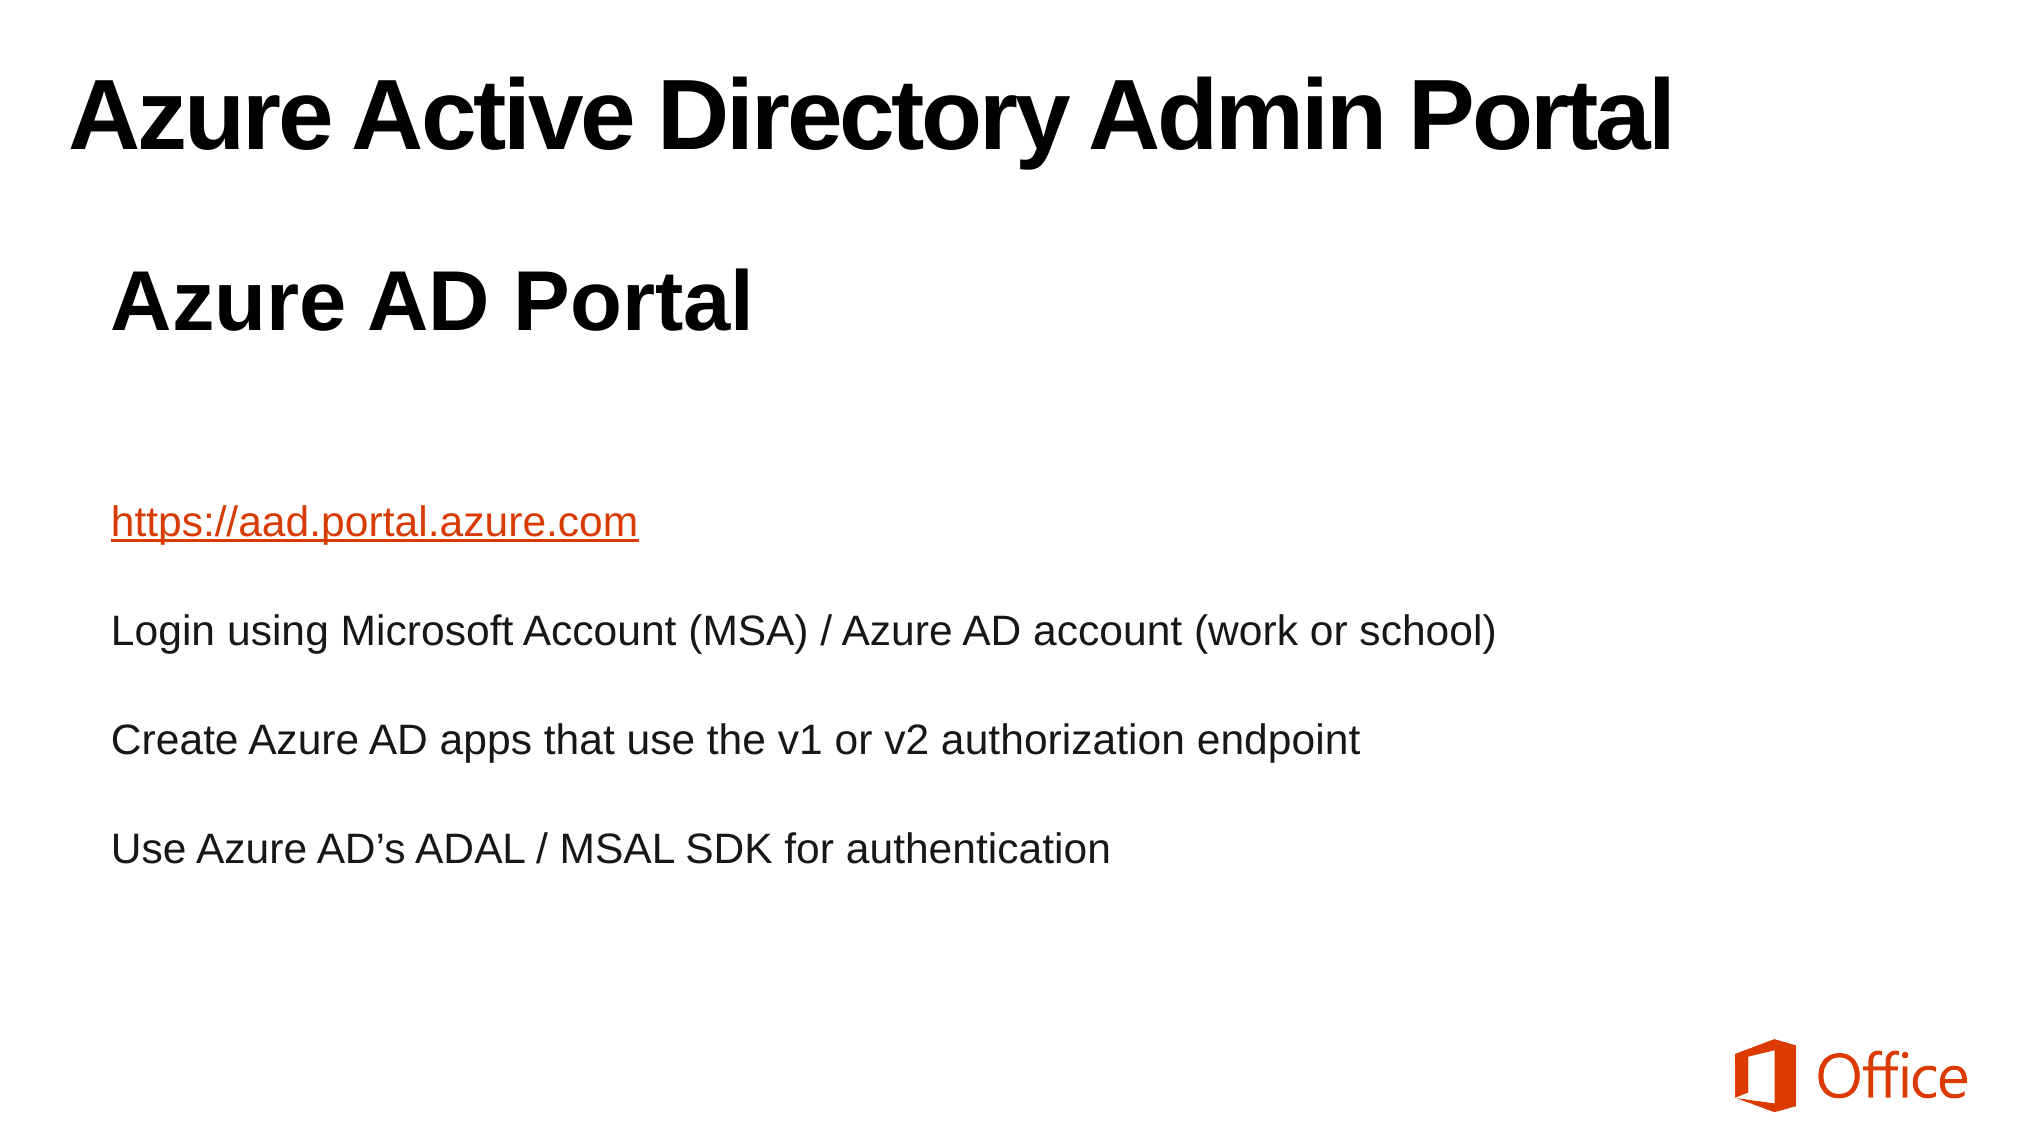

# Azure Active Directory Admin Portal
Azure AD Portal

https://aad.portal.azure.com

Login using Microsoft Account (MSA) / Azure AD account (work or school)

Create Azure AD apps that use the v1 or v2 authorization endpoint

Use Azure AD’s ADAL / MSAL SDK for authentication